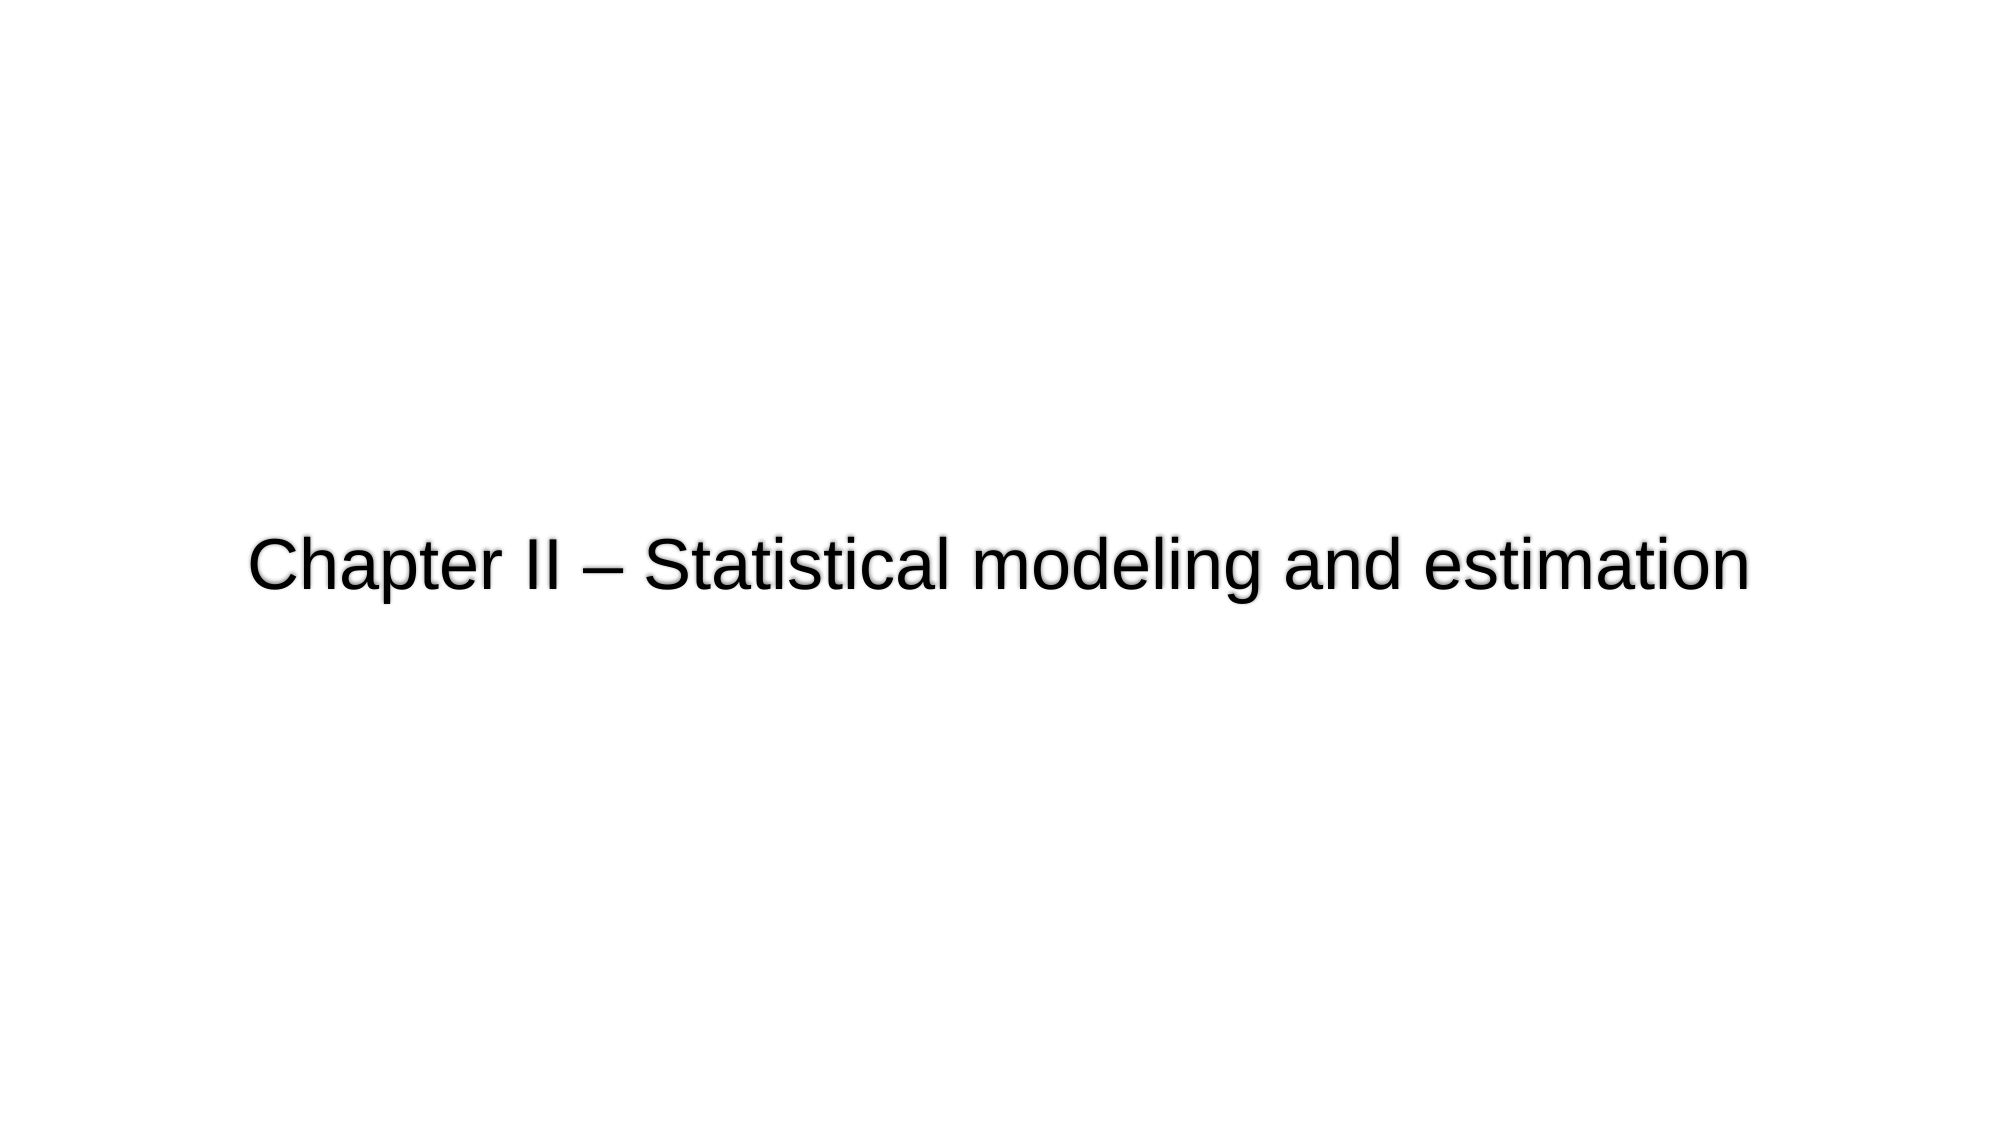

Chapter II – Statistical modeling and estimation